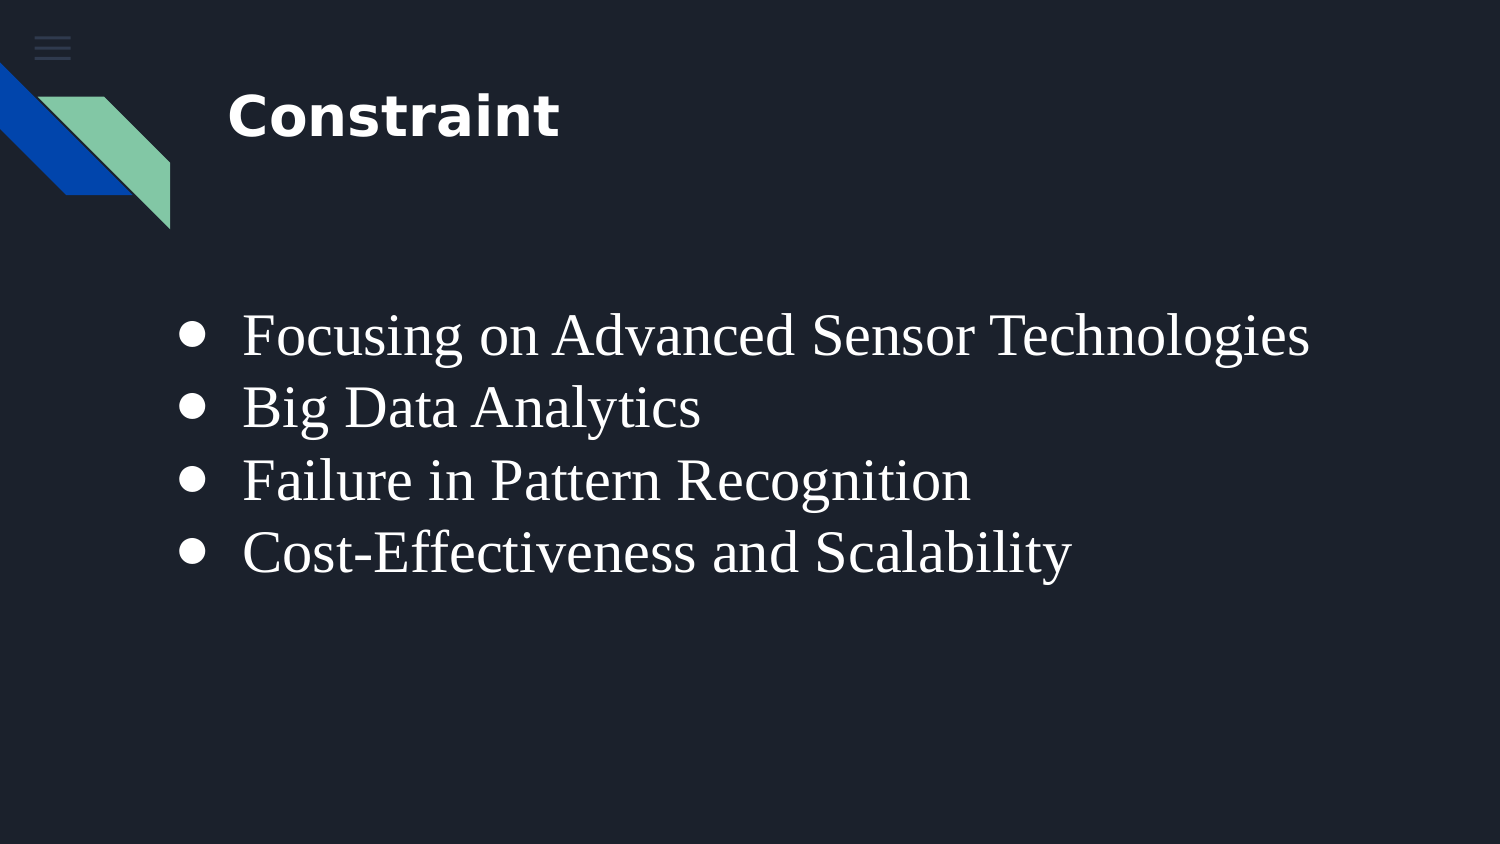

# Constraint

Focusing on Advanced Sensor Technologies
Big Data Analytics
Failure in Pattern Recognition
Cost-Effectiveness and Scalability